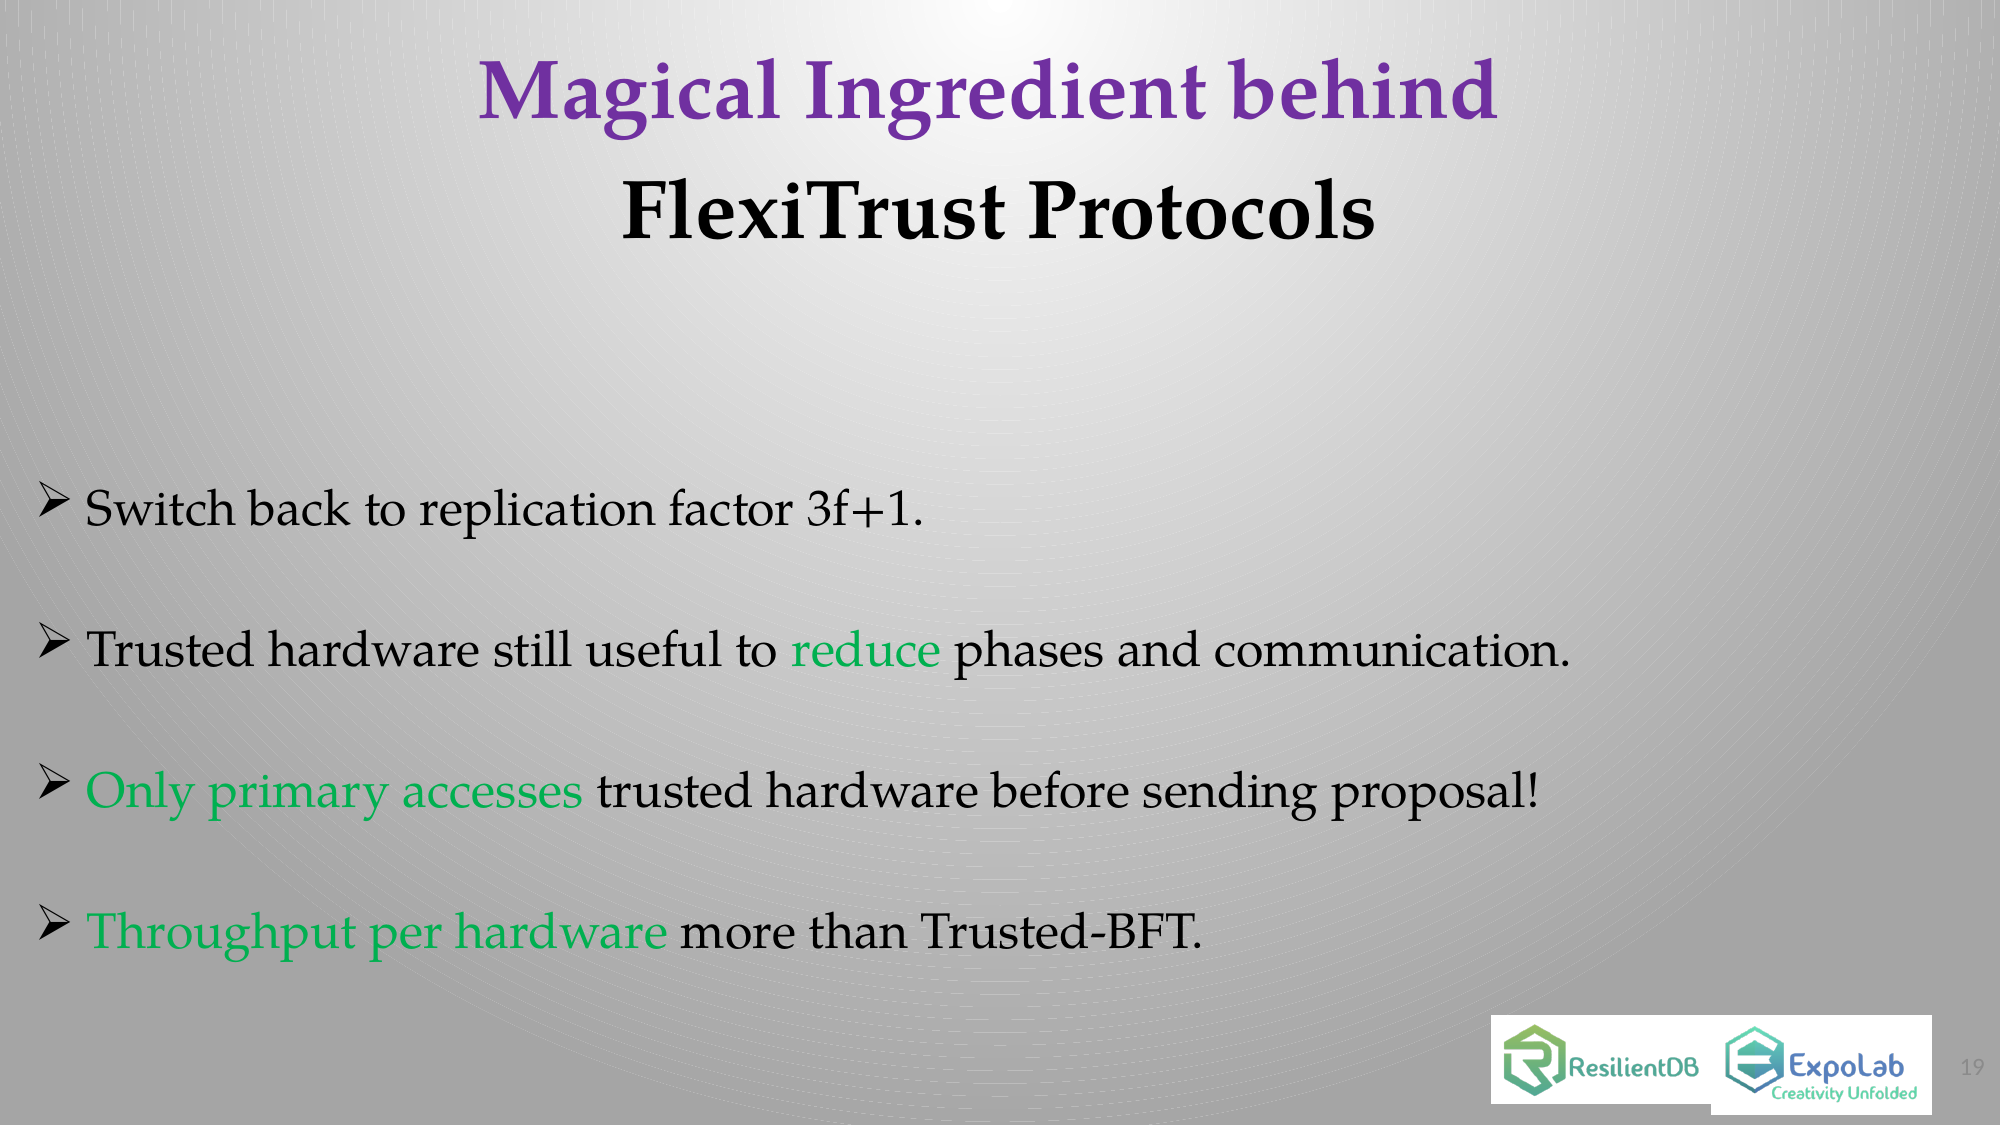

# Magical Ingredient behind FlexiTrust Protocols
 Switch back to replication factor 3f+1.
 Trusted hardware still useful to reduce phases and communication.
 Only primary accesses trusted hardware before sending proposal!
 Throughput per hardware more than Trusted-BFT.
19